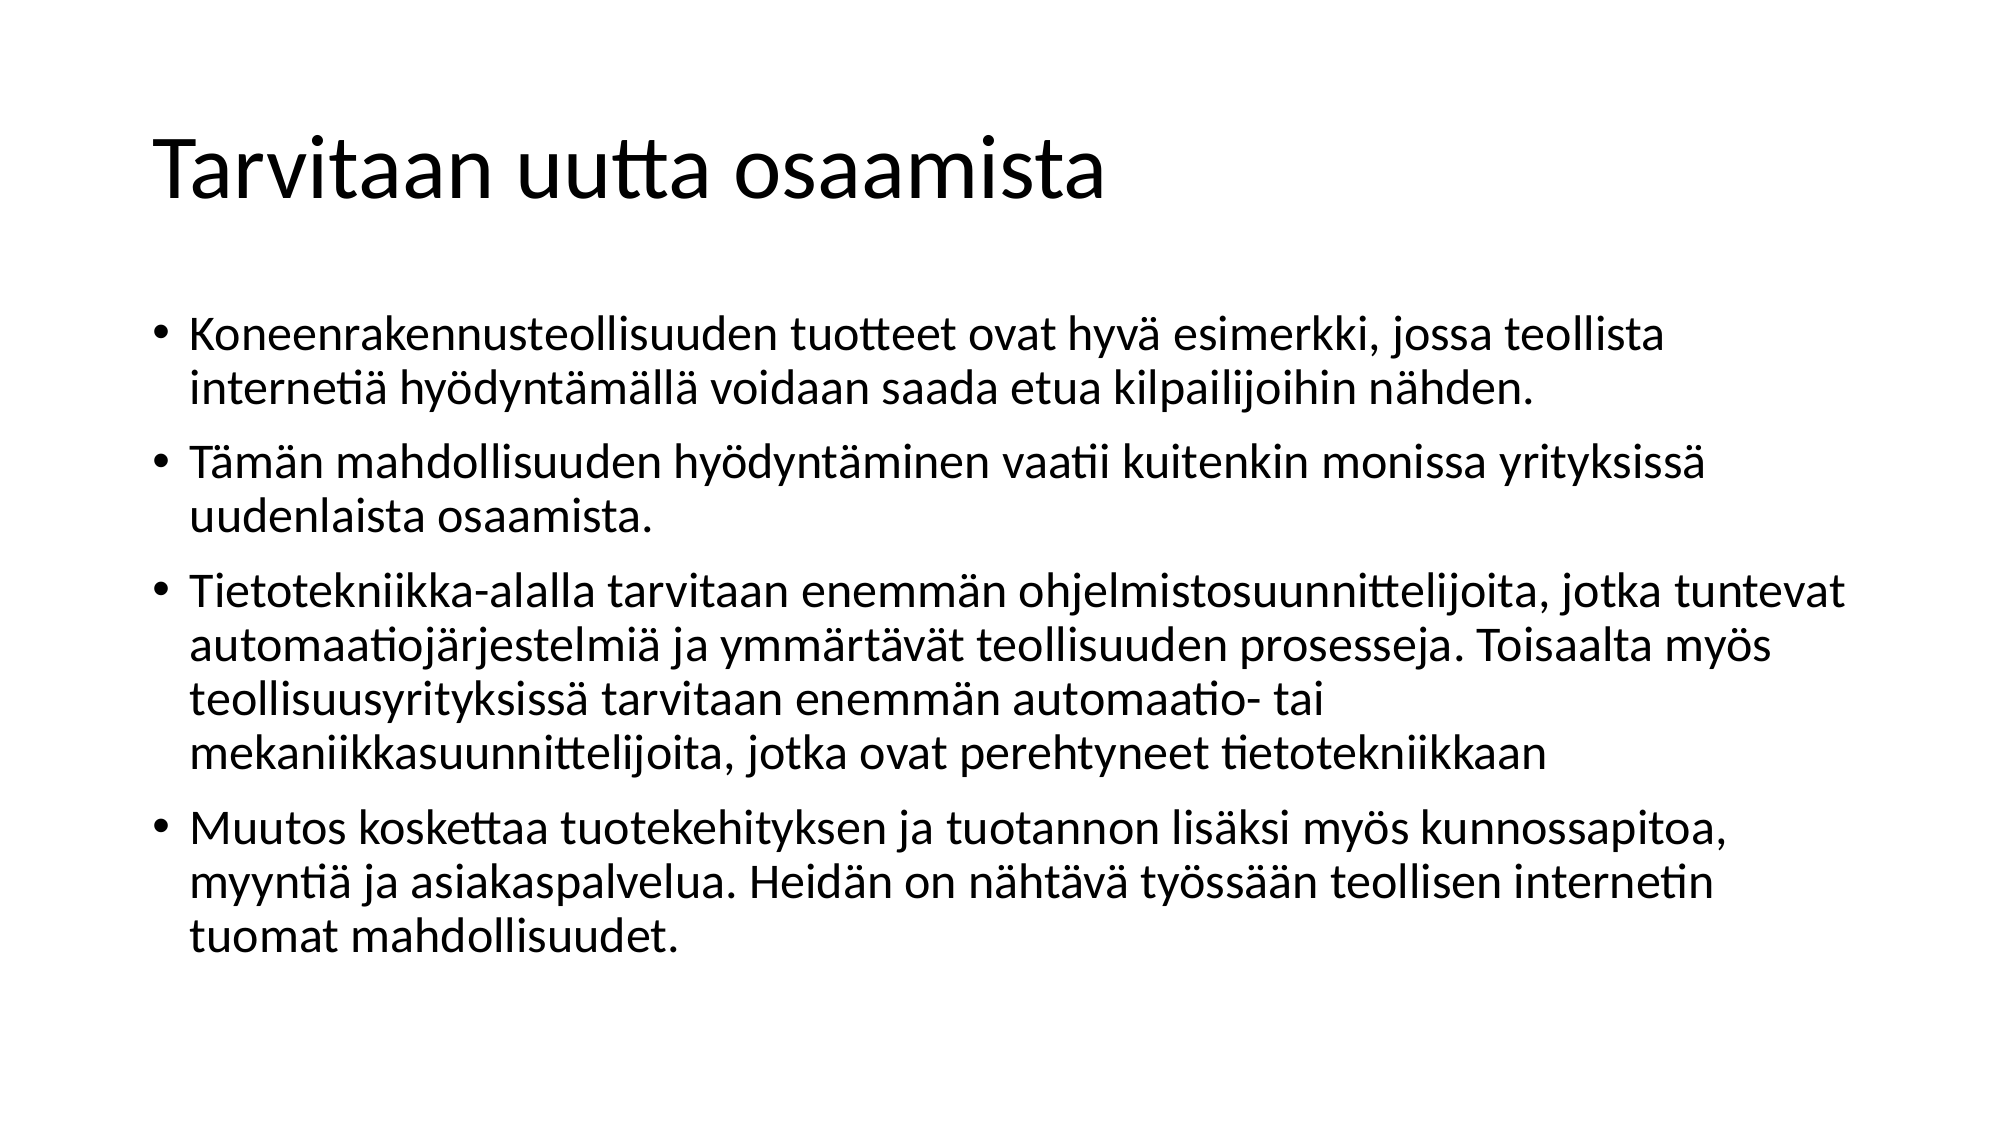

# Tarvitaan uutta osaamista
Koneenrakennusteollisuuden tuotteet ovat hyvä esimerkki, jossa teollista internetiä hyödyntämällä voidaan saada etua kilpailijoihin nähden.
Tämän mahdollisuuden hyödyntäminen vaatii kuitenkin monissa yrityksissä uudenlaista osaamista.
Tietotekniikka-alalla tarvitaan enemmän ohjelmistosuunnittelijoita, jotka tuntevat automaatiojärjestelmiä ja ymmärtävät teollisuuden prosesseja. Toisaalta myös teollisuusyrityksissä tarvitaan enemmän automaatio- tai mekaniikkasuunnittelijoita, jotka ovat perehtyneet tietotekniikkaan
Muutos koskettaa tuotekehityksen ja tuotannon lisäksi myös kunnossapitoa, myyntiä ja asiakaspalvelua. Heidän on nähtävä työssään teollisen internetin tuomat mahdollisuudet.